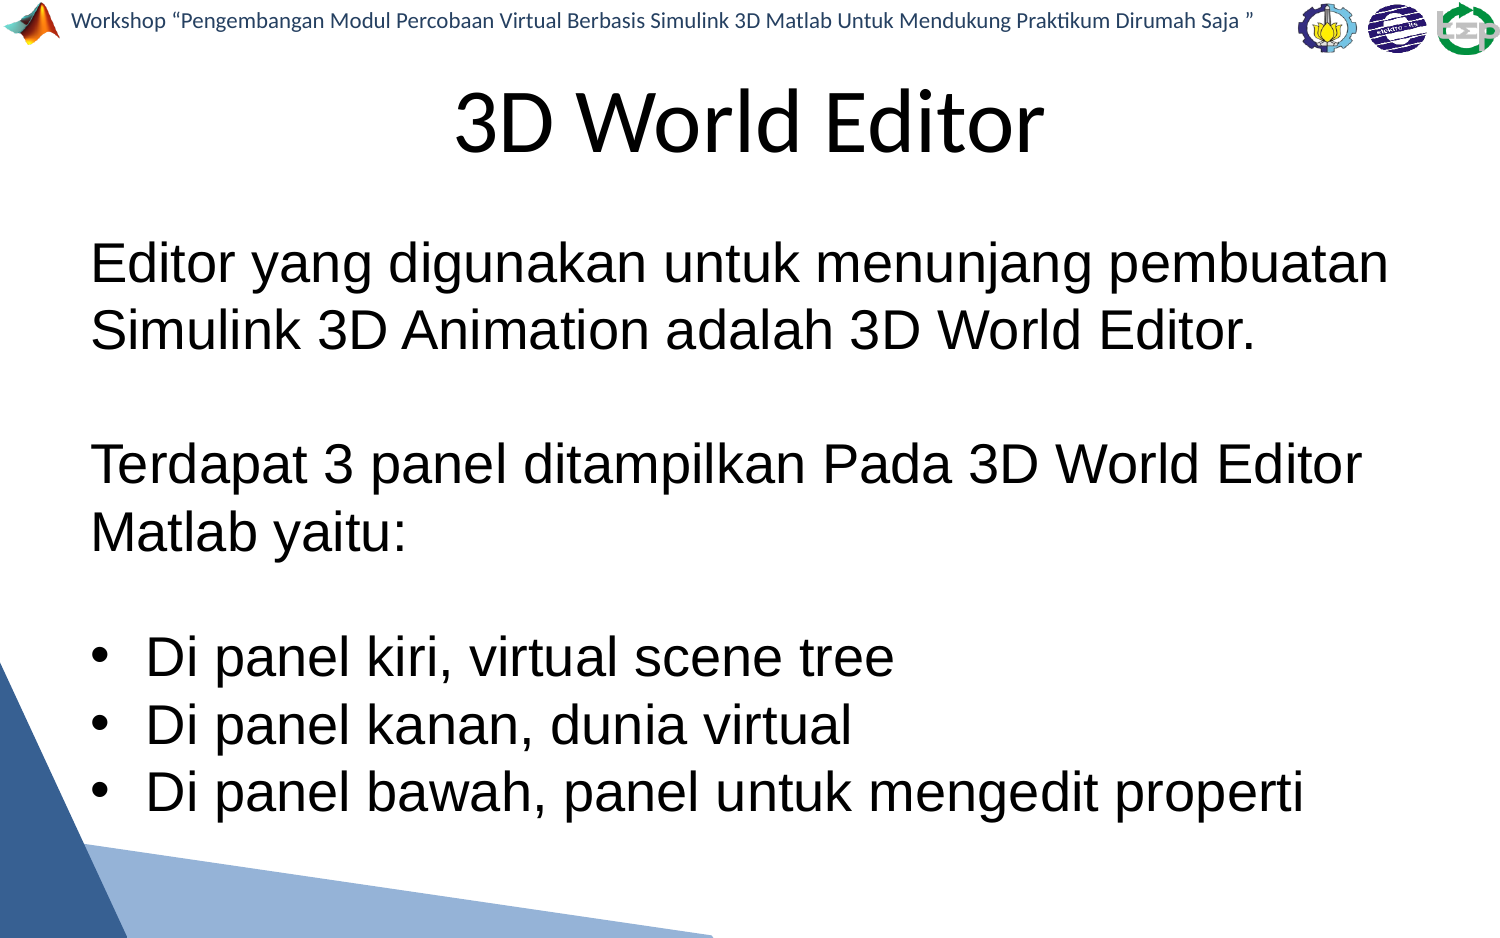

# 3D World Editor
Editor yang digunakan untuk menunjang pembuatan Simulink 3D Animation adalah 3D World Editor.
Terdapat 3 panel ditampilkan Pada 3D World Editor Matlab yaitu:

Di panel kiri, virtual scene tree
Di panel kanan, dunia virtual
Di panel bawah, panel untuk mengedit properti